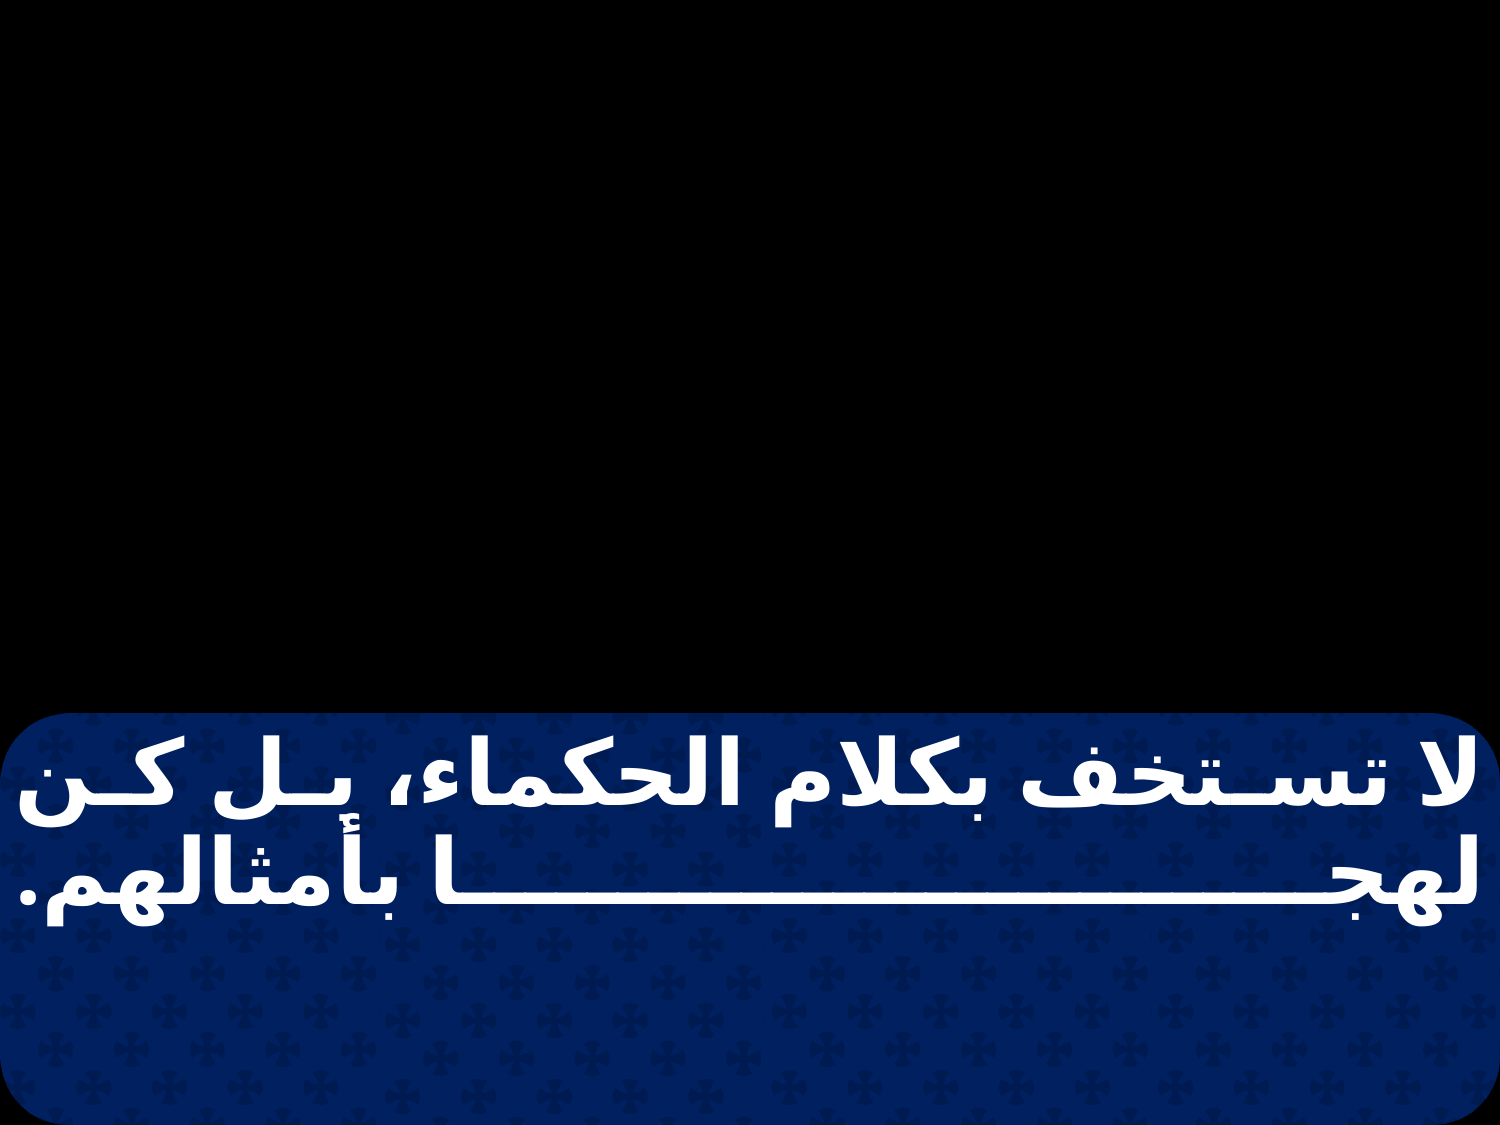

لا تستخف بكلام الحكماء، بل كن لهجا بأمثالهم.